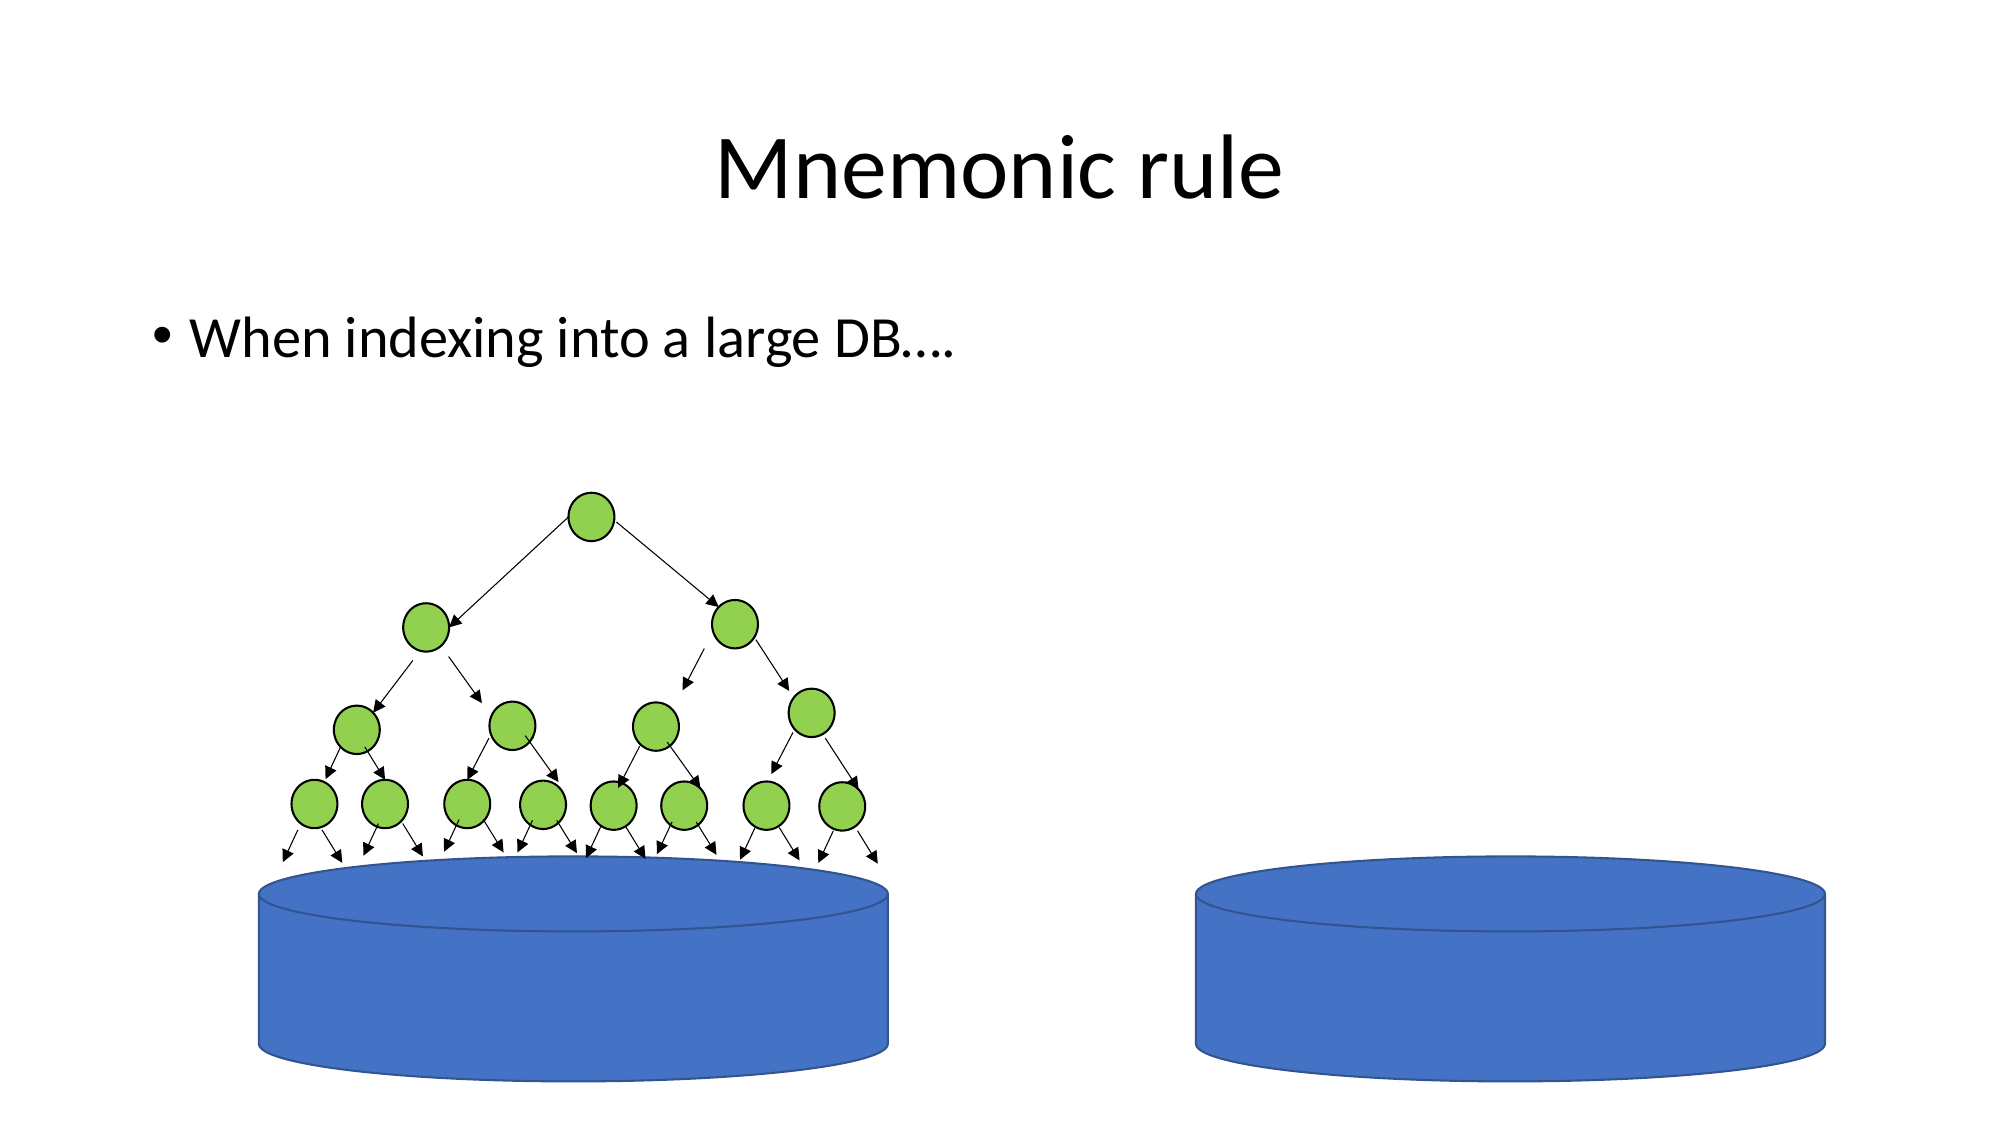

# Mnemonic rule
When indexing into a large DB….